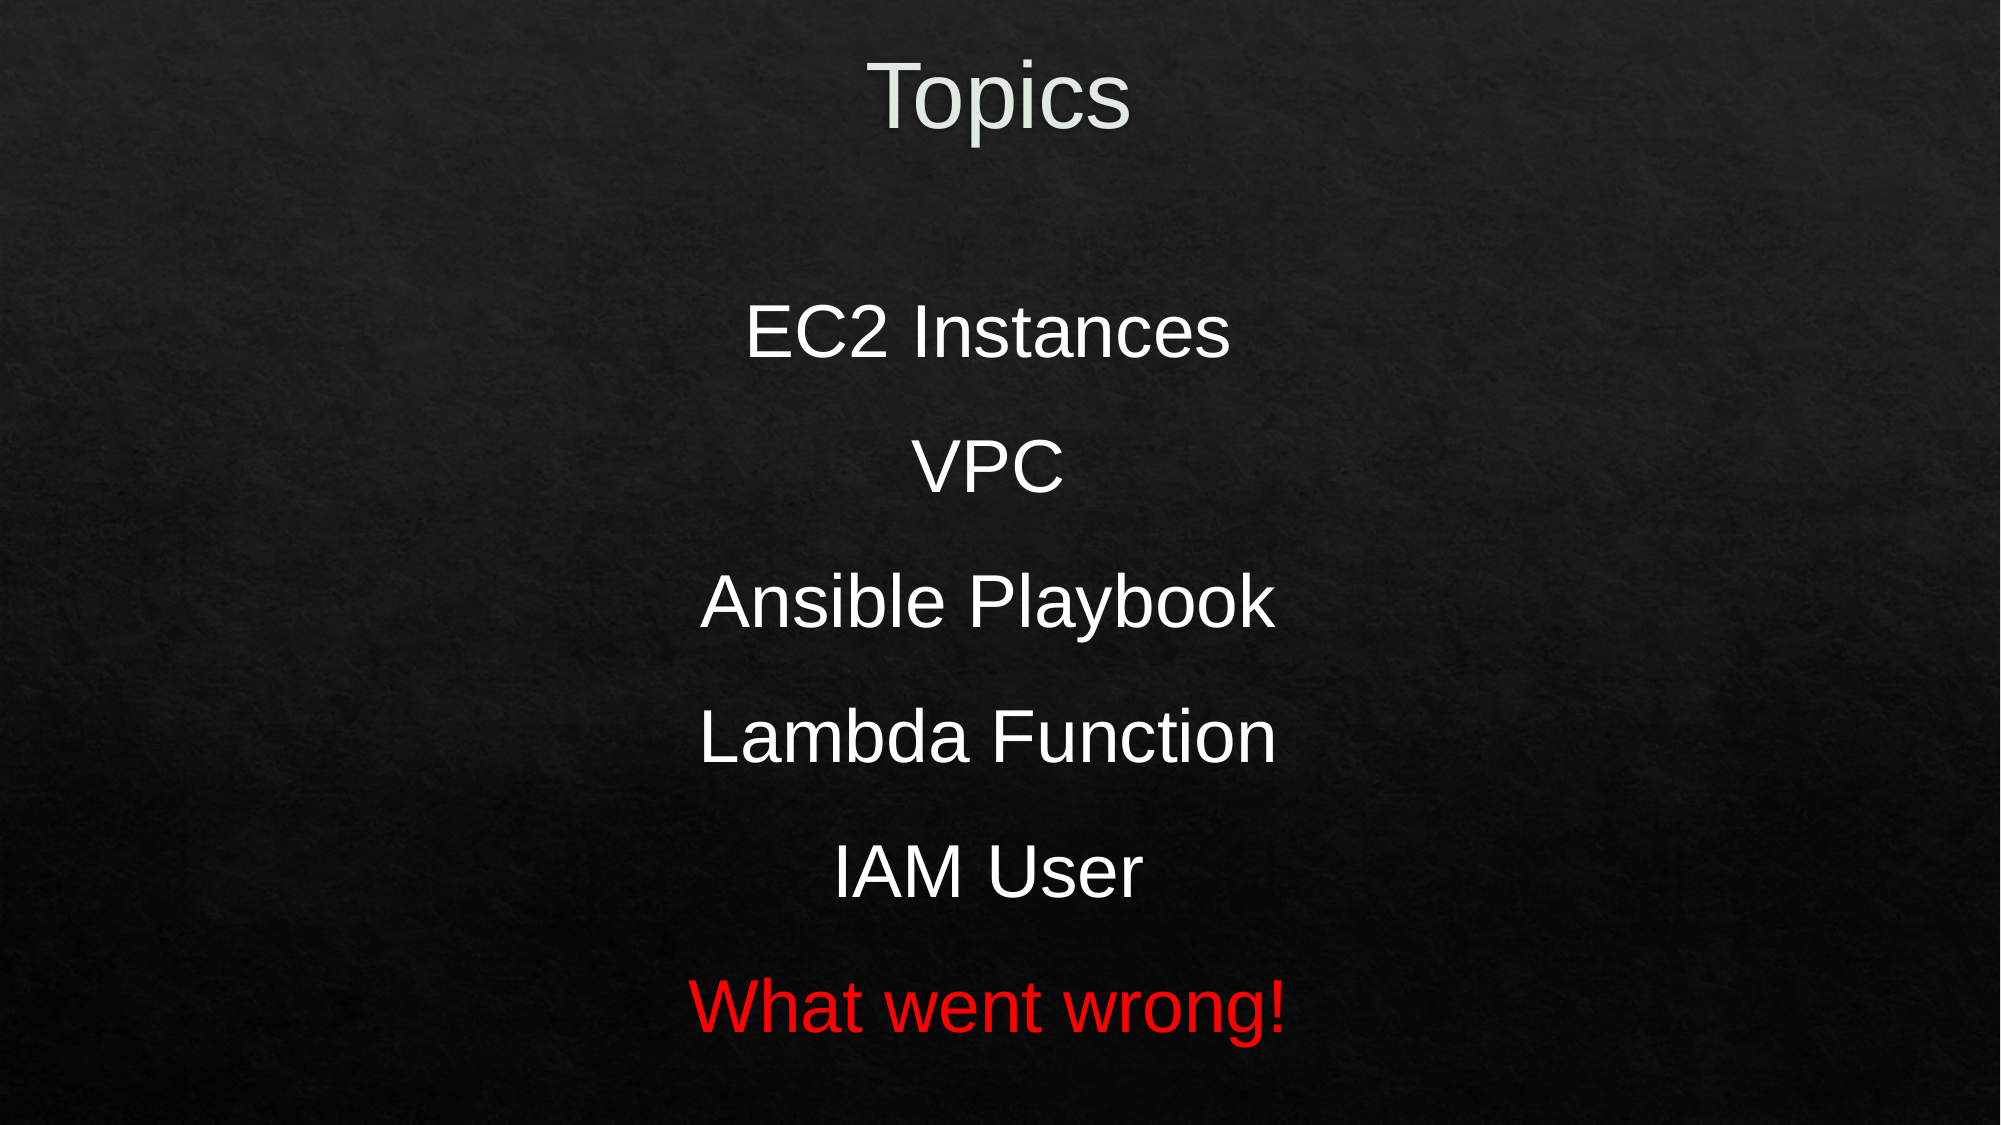

# Topics
EC2 Instances
VPC
Ansible Playbook
Lambda Function
IAM User
What went wrong!